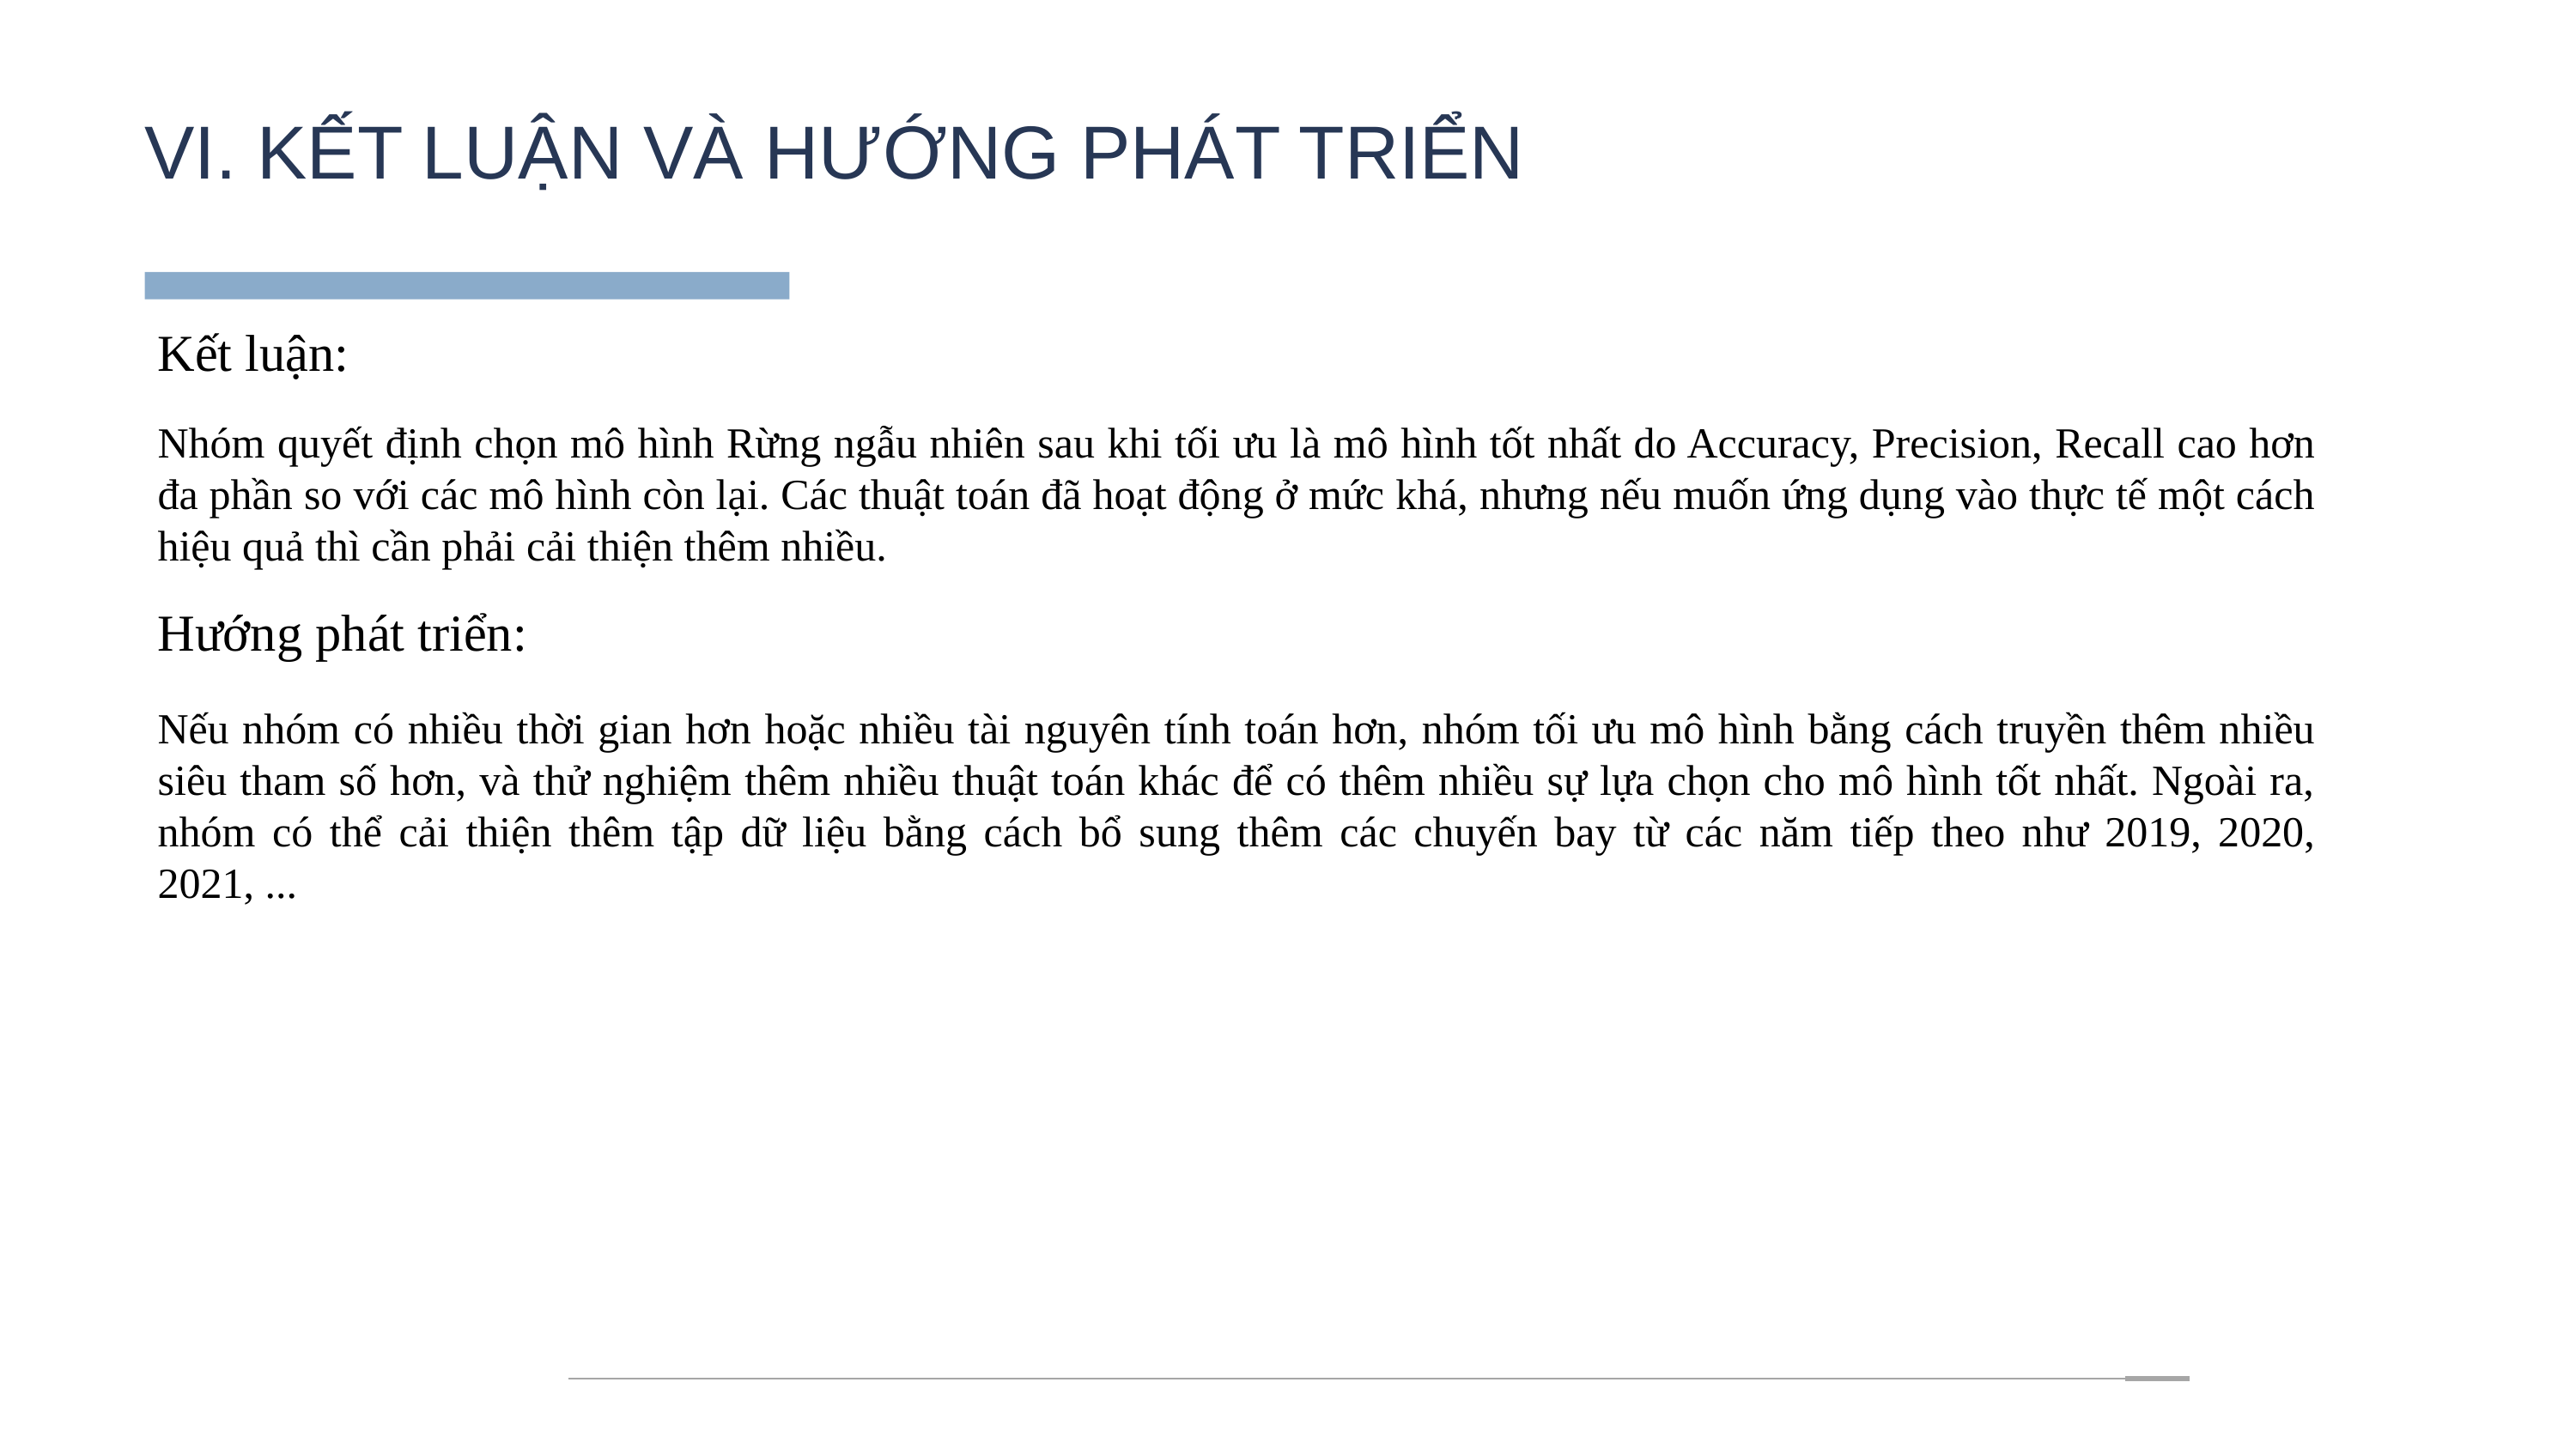

VI. KẾT LUẬN VÀ HƯỚNG PHÁT TRIỂN

Kết luận:
Nhóm quyết định chọn mô hình Rừng ngẫu nhiên sau khi tối ưu là mô hình tốt nhất do Accuracy, Precision, Recall cao hơn đa phần so với các mô hình còn lại. Các thuật toán đã hoạt động ở mức khá, nhưng nếu muốn ứng dụng vào thực tế một cách hiệu quả thì cần phải cải thiện thêm nhiều.
Hướng phát triển:
Nếu nhóm có nhiều thời gian hơn hoặc nhiều tài nguyên tính toán hơn, nhóm tối ưu mô hình bằng cách truyền thêm nhiều siêu tham số hơn, và thử nghiệm thêm nhiều thuật toán khác để có thêm nhiều sự lựa chọn cho mô hình tốt nhất. Ngoài ra, nhóm có thể cải thiện thêm tập dữ liệu bằng cách bổ sung thêm các chuyến bay từ các năm tiếp theo như 2019, 2020, 2021, ...